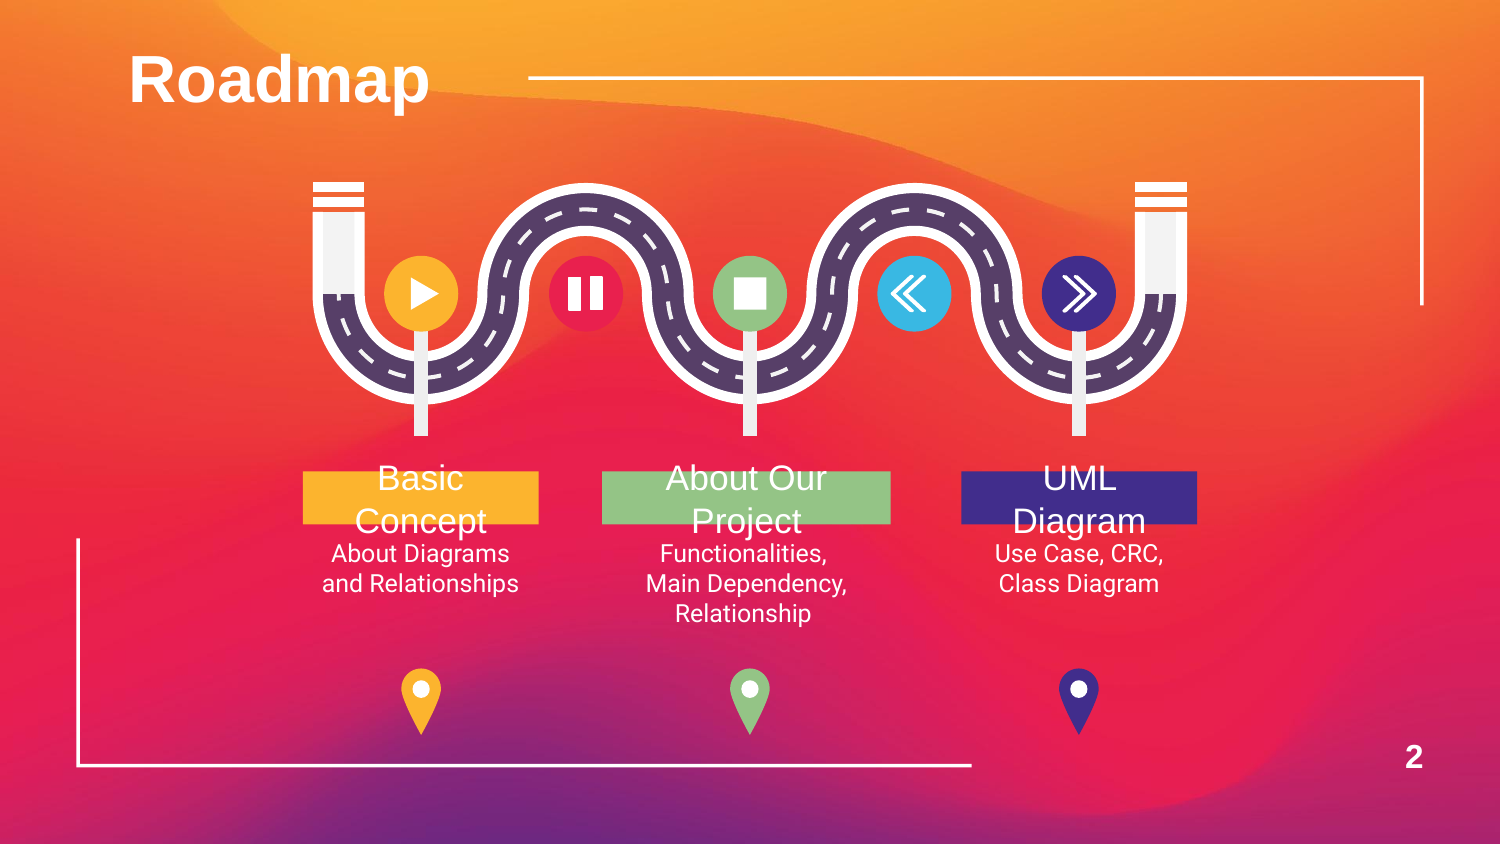

# Roadmap

Basic Concept
About Diagrams and Relationships

About Our Project
Functionalities,
Main Dependency, Relationship

UML Diagram
Use Case, CRC, Class Diagram

2